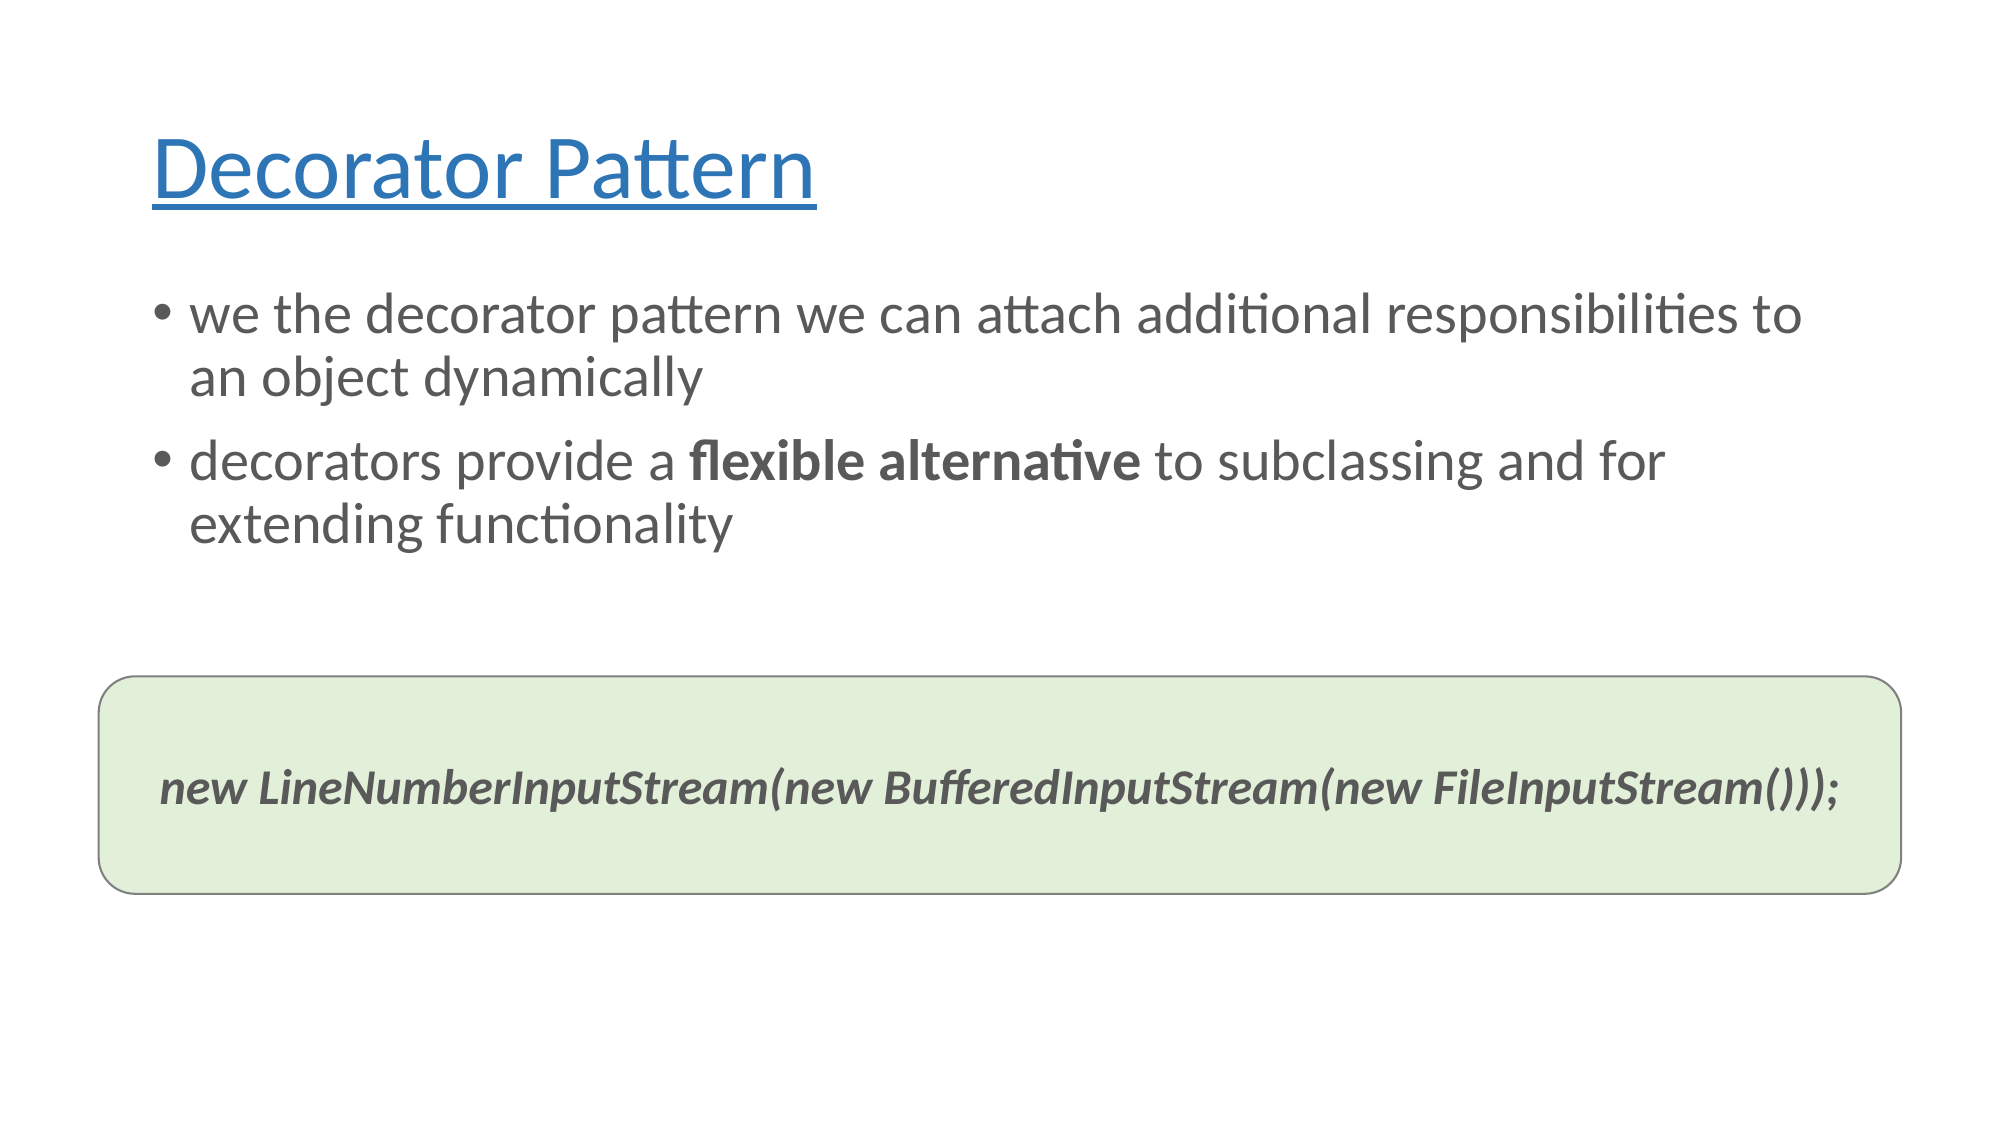

# Decorator Pattern
we the decorator pattern we can attach additional responsibilities to an object dynamically
decorators provide a flexible alternative to subclassing and for extending functionality

new LineNumberInputStream(new BufferedInputStream(new FileInputStream()));